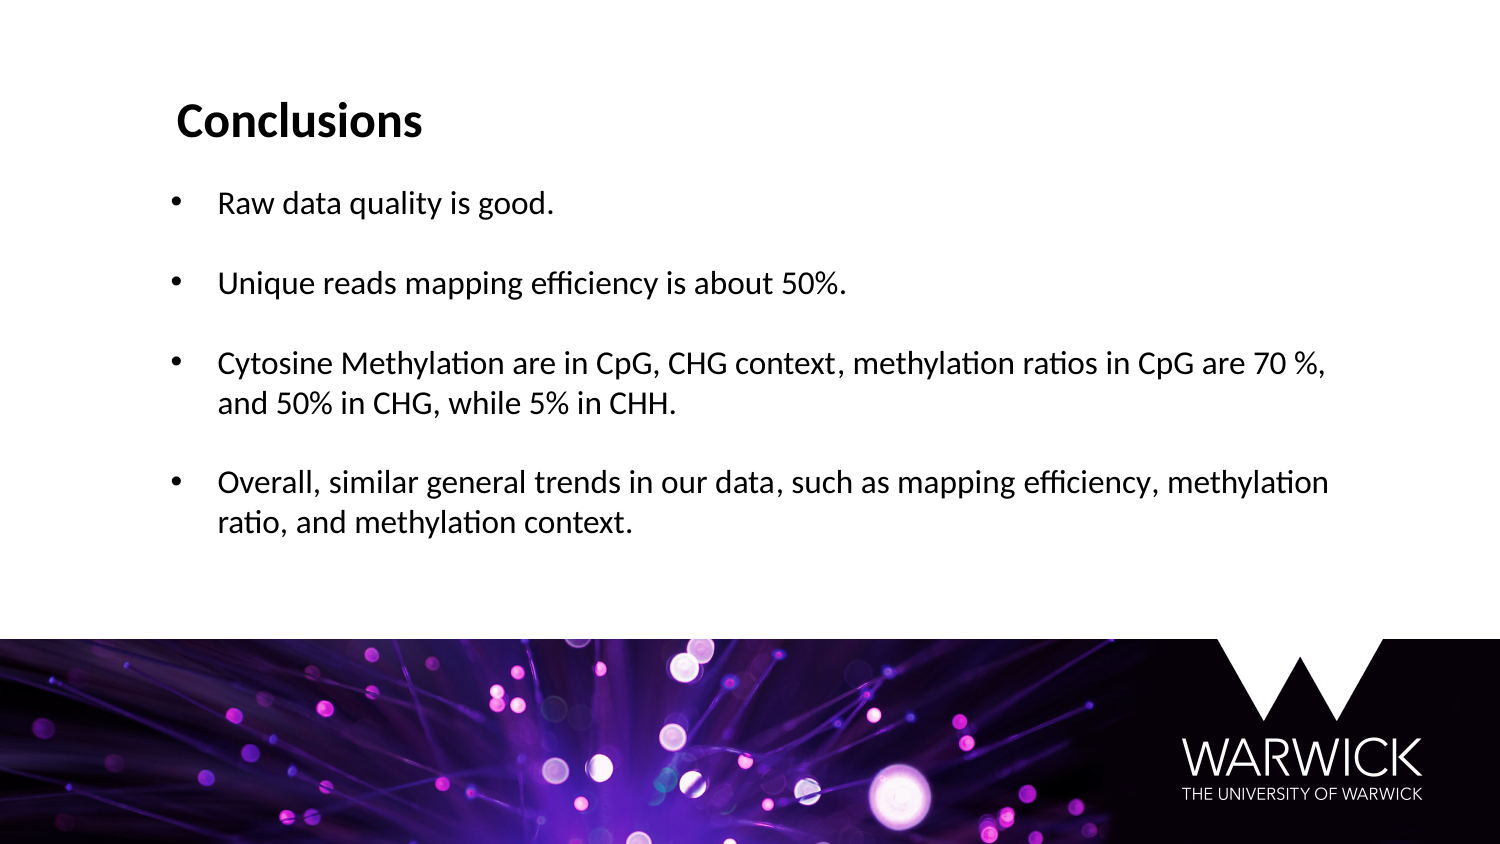

Conclusions

Raw data quality is good.

Unique reads mapping efficiency is about 50%.

Cytosine Methylation are in CpG, CHG context, methylation ratios in CpG are 70 %, and 50% in CHG, while 5% in CHH.

Overall, similar general trends in our data, such as mapping efficiency, methylation ratio, and methylation context.